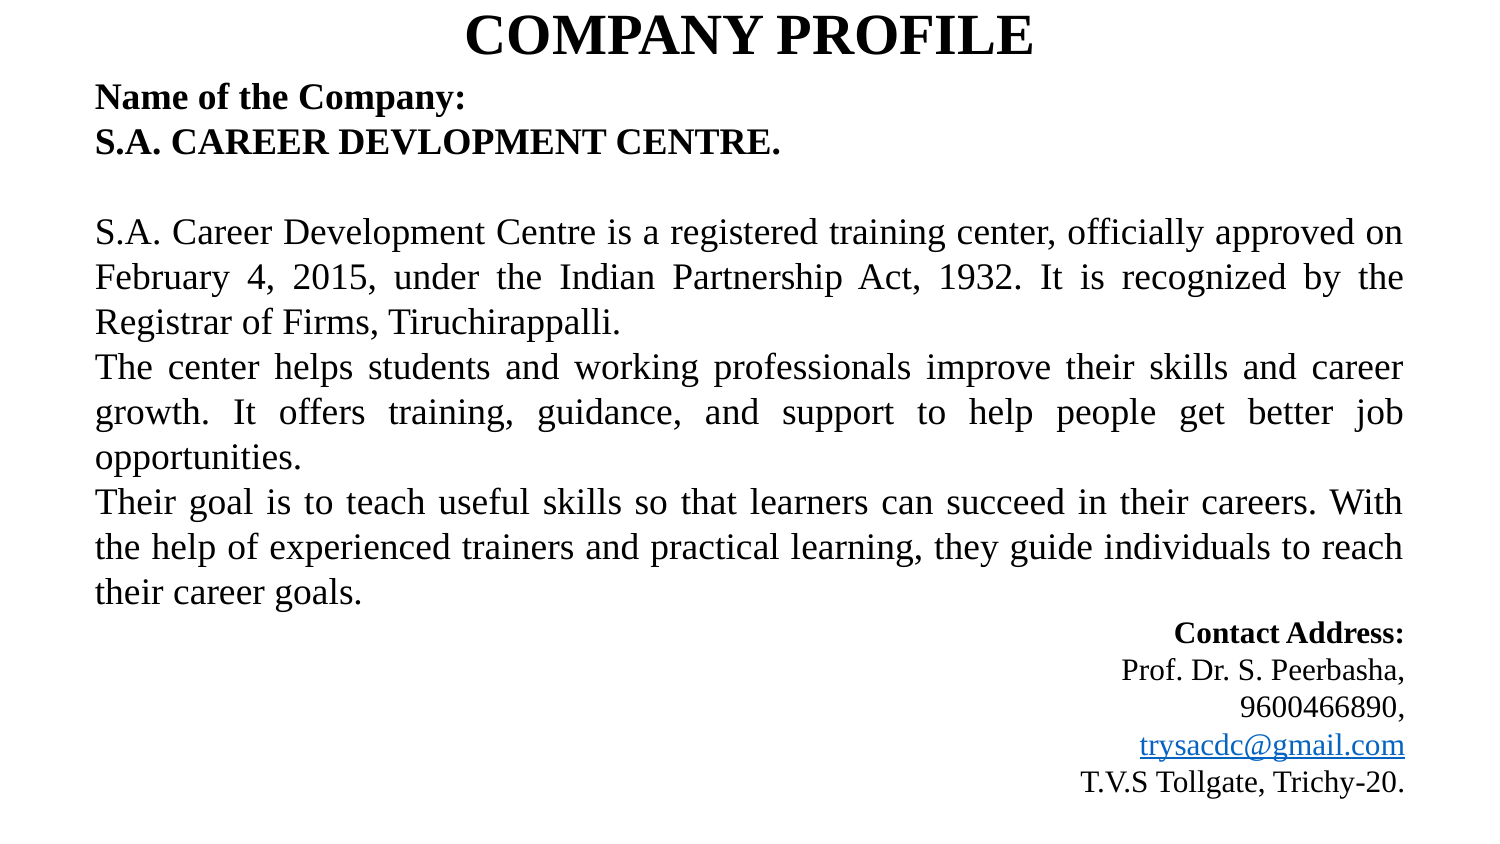

COMPANY PROFILE
Name of the Company:
S.A. CAREER DEVLOPMENT CENTRE.

S.A. Career Development Centre is a registered training center, officially approved on February 4, 2015, under the Indian Partnership Act, 1932. It is recognized by the Registrar of Firms, Tiruchirappalli.
The center helps students and working professionals improve their skills and career growth. It offers training, guidance, and support to help people get better job opportunities.
Their goal is to teach useful skills so that learners can succeed in their careers. With the help of experienced trainers and practical learning, they guide individuals to reach their career goals.
Contact Address:
Prof. Dr. S. Peerbasha,
9600466890,
trysacdc@gmail.com
T.V.S Tollgate, Trichy-20.